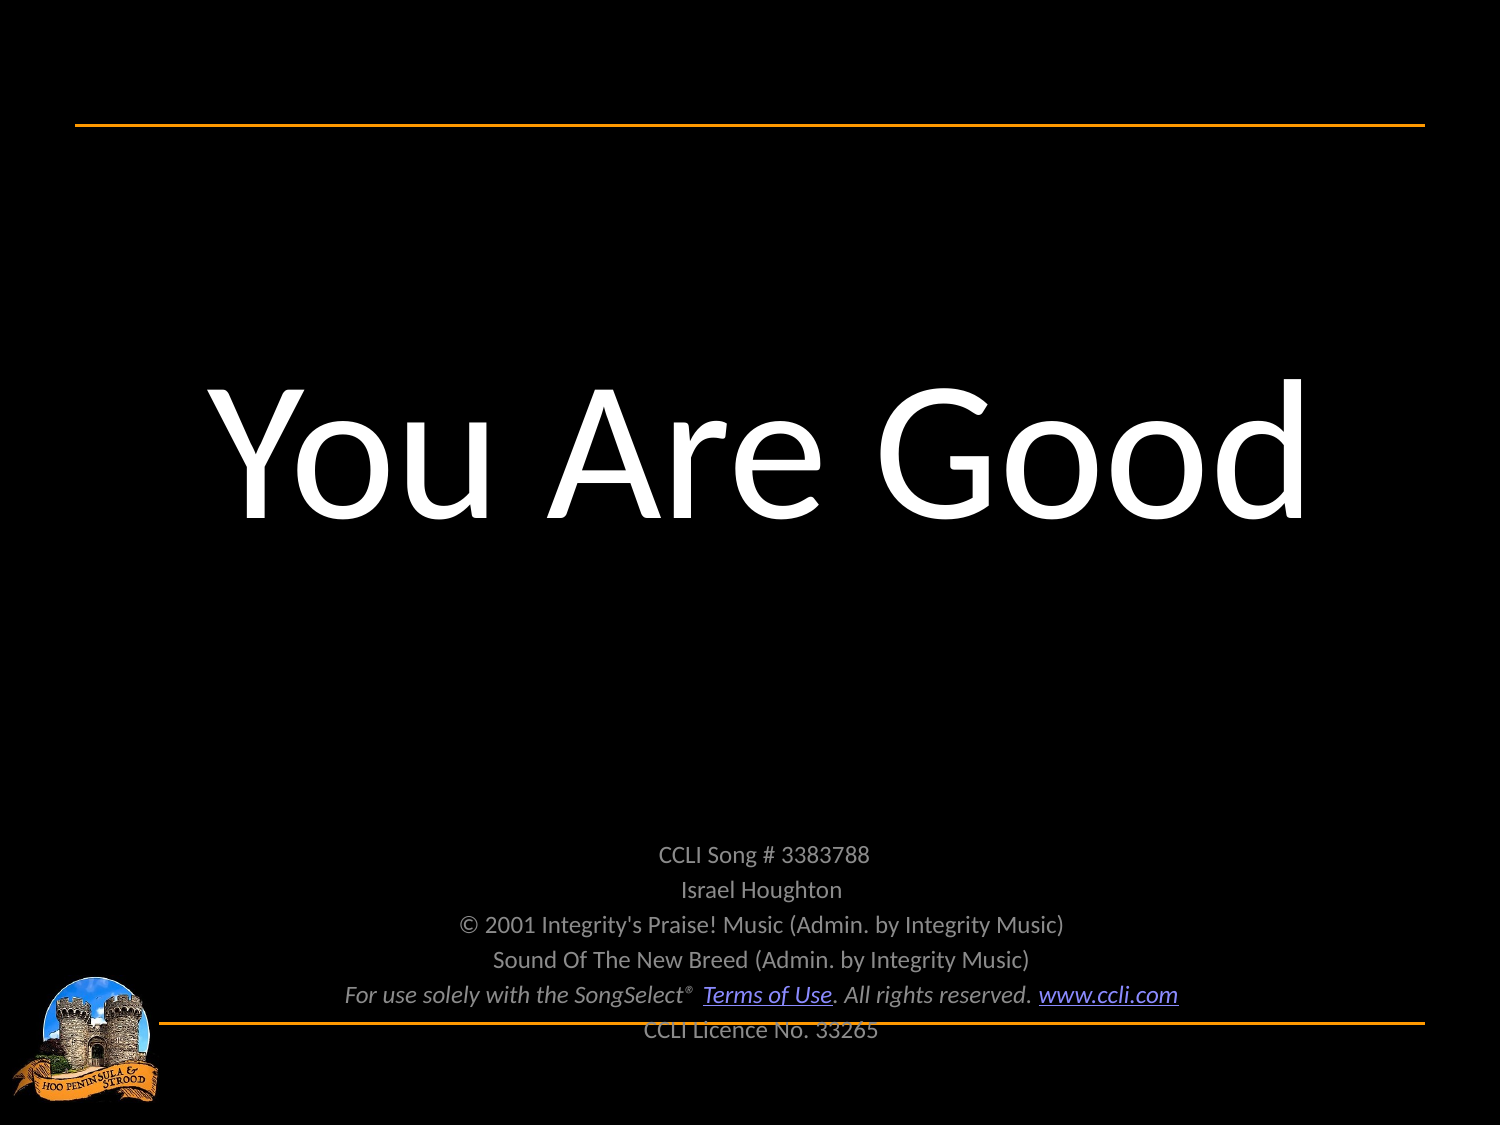

You Are Good
 CCLI Song # 3383788
Israel Houghton
© 2001 Integrity's Praise! Music (Admin. by Integrity Music)
Sound Of The New Breed (Admin. by Integrity Music)
For use solely with the SongSelect® Terms of Use. All rights reserved. www.ccli.com
CCLI Licence No. 33265